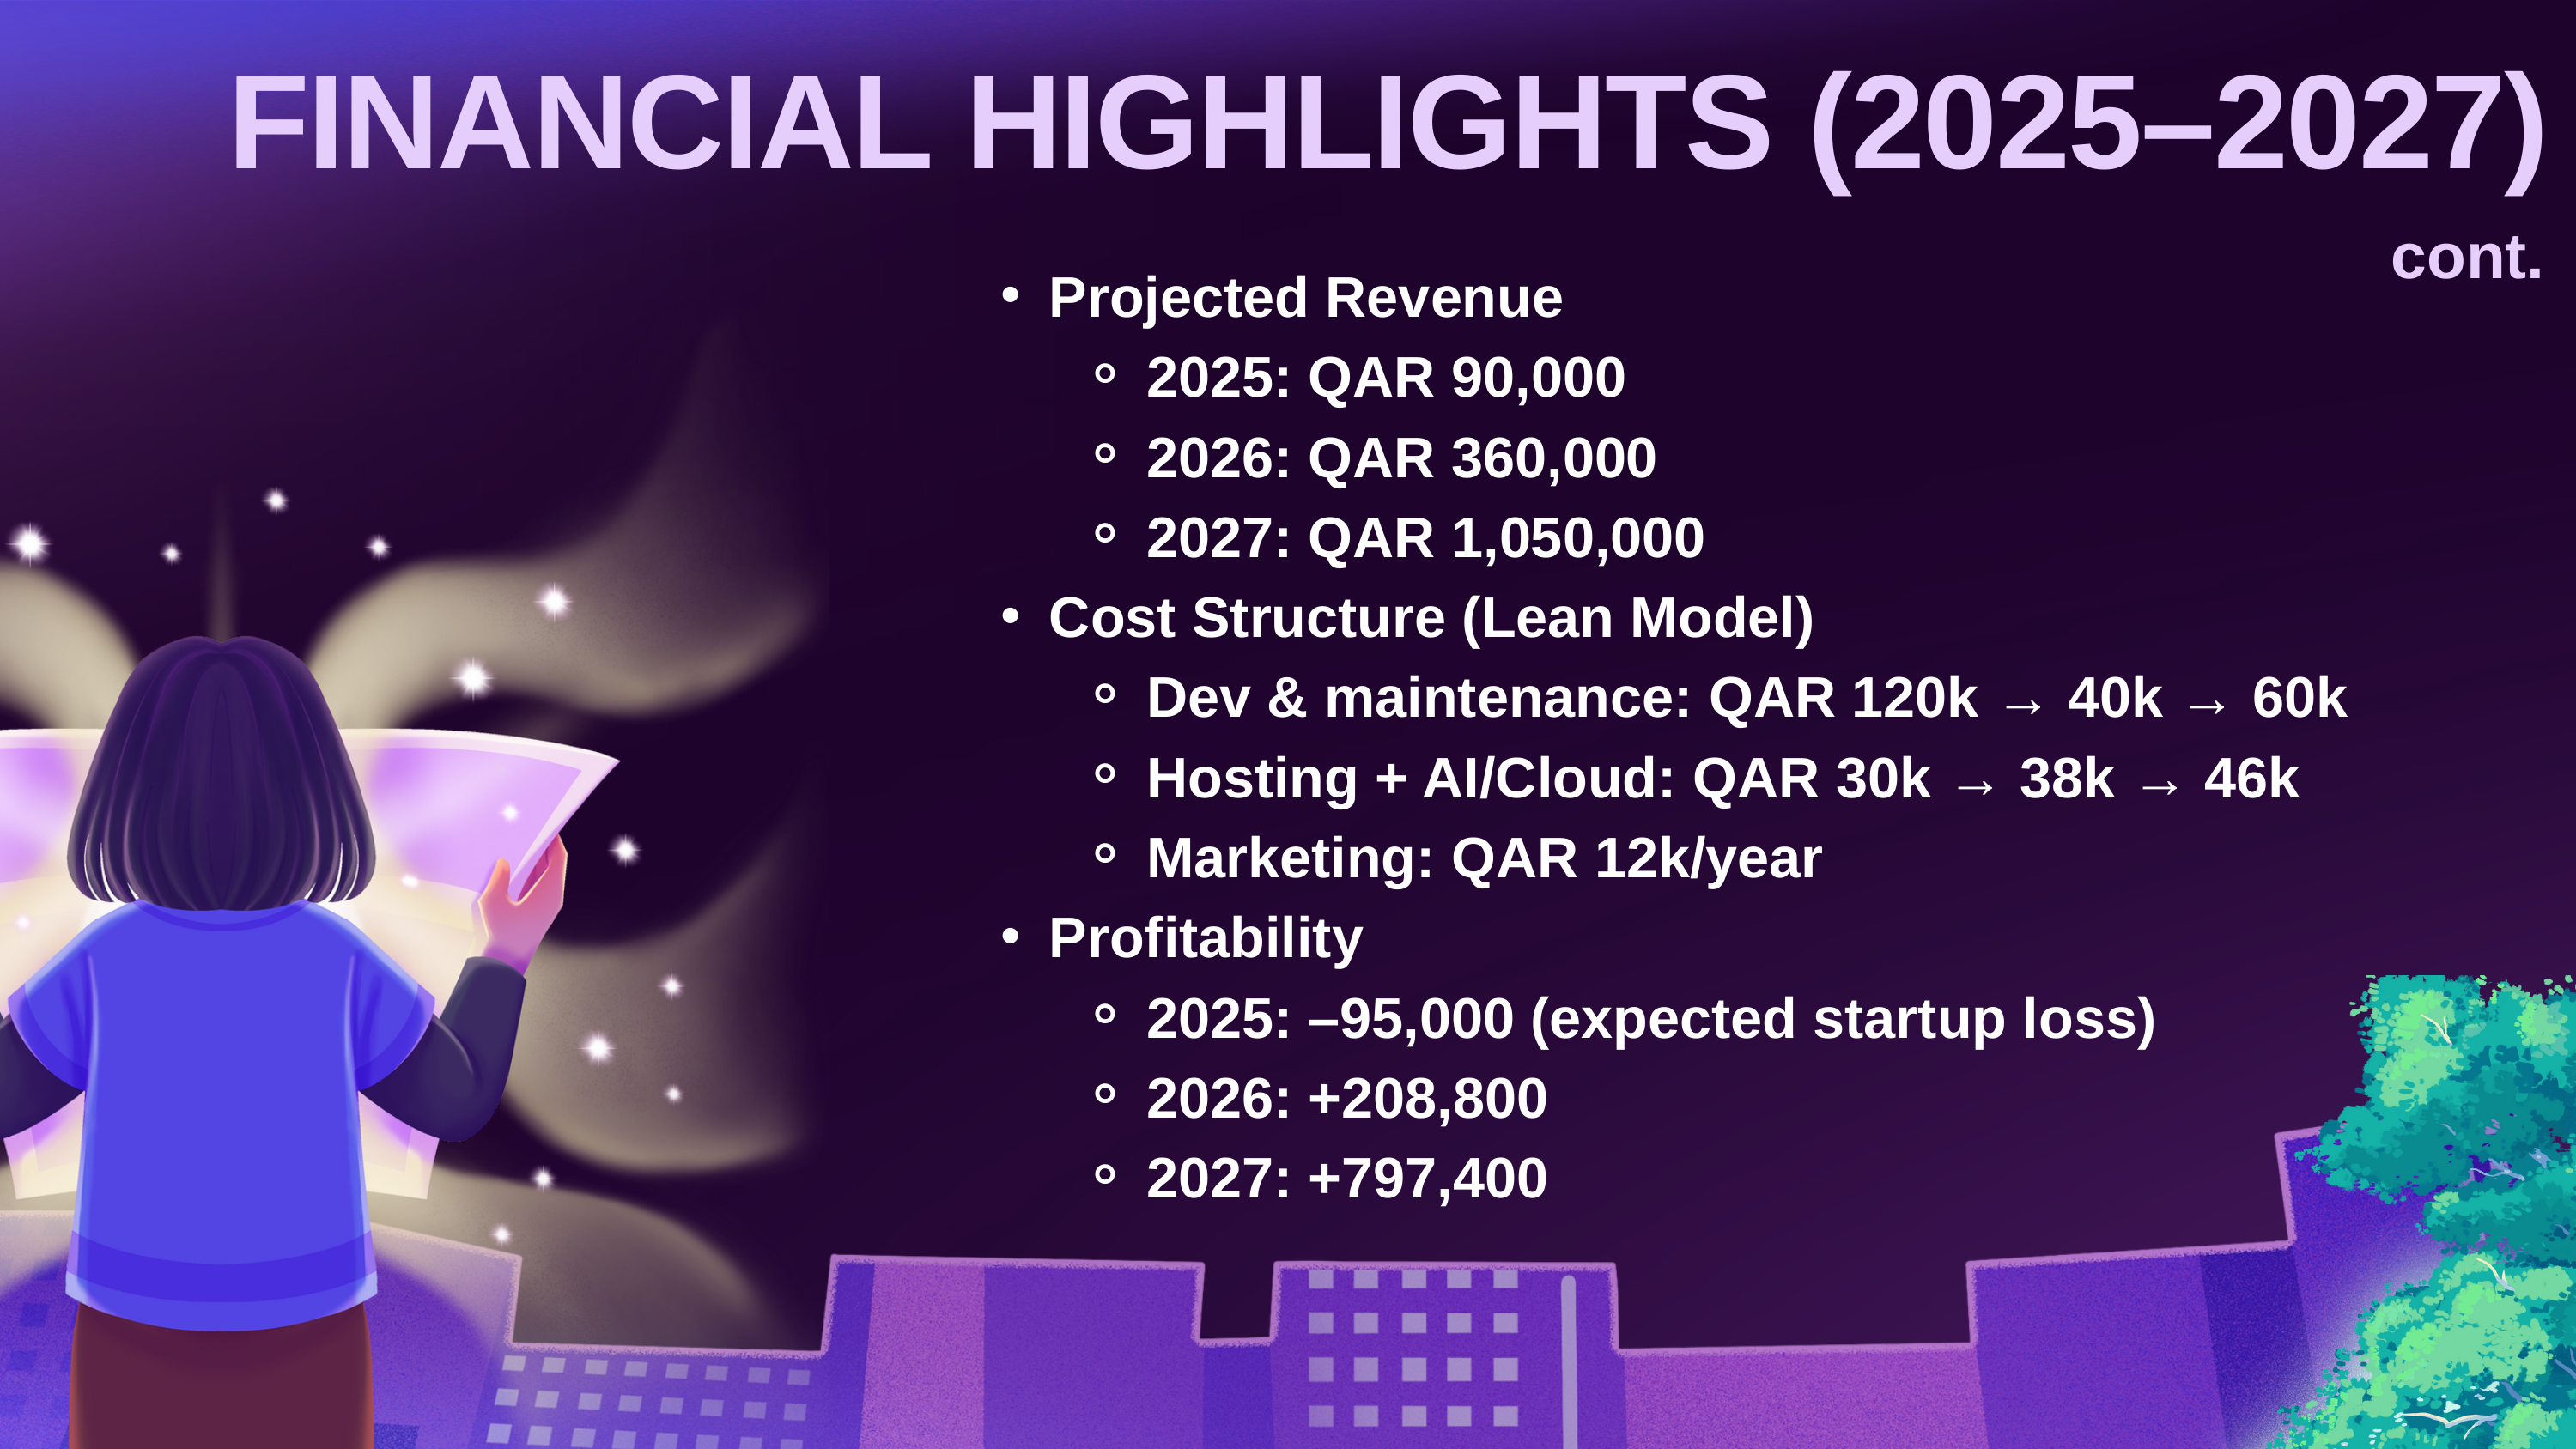

FINANCIAL HIGHLIGHTS (2025–2027)
cont.
Projected Revenue
2025: QAR 90,000
2026: QAR 360,000
2027: QAR 1,050,000
Cost Structure (Lean Model)
Dev & maintenance: QAR 120k → 40k → 60k
Hosting + AI/Cloud: QAR 30k → 38k → 46k
Marketing: QAR 12k/year
Profitability
2025: –95,000 (expected startup loss)
2026: +208,800
2027: +797,400